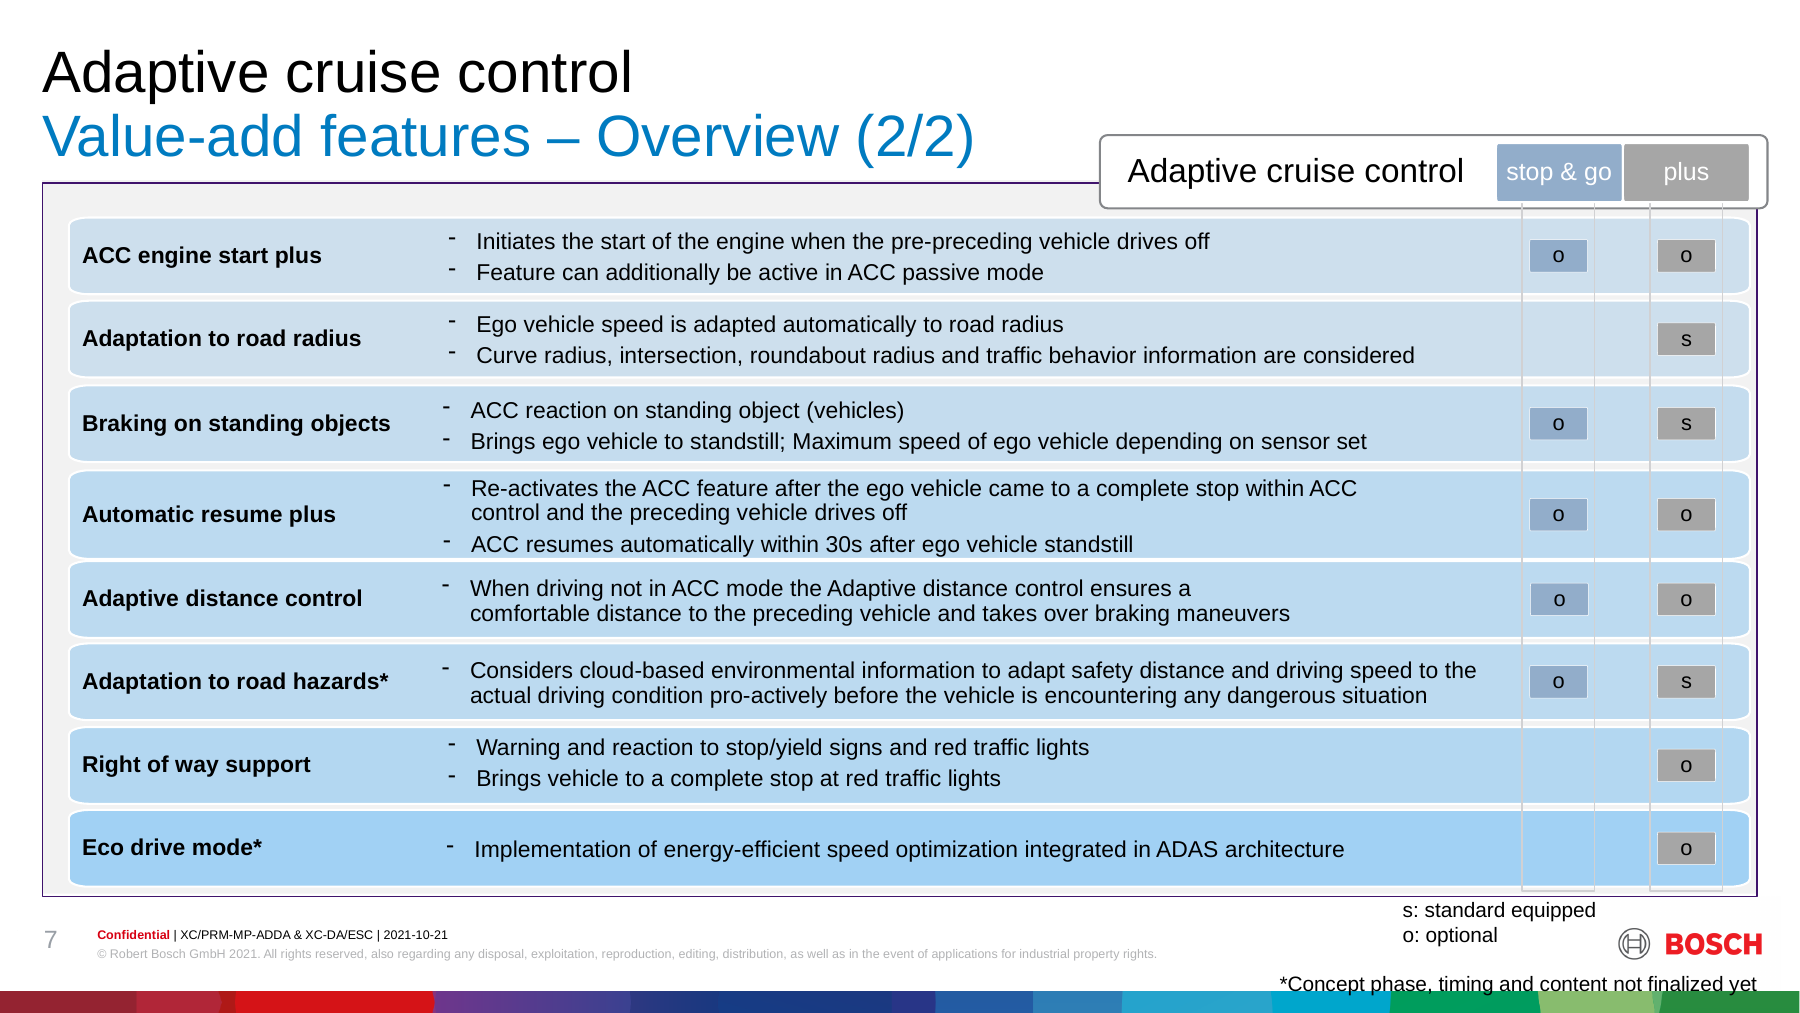

Adaptive cruise control
# Value-add features – Overview (2/2)
   Adaptive cruise control
stop & go
plus

ACC engine start plus
Initiates the start of the engine when the pre-preceding vehicle drives off
Feature can additionally be active in ACC passive mode
o
o
Adaptation to road radius
Ego vehicle speed is adapted automatically to road radius
Curve radius, intersection, roundabout radius and traffic behavior information are considered
s
Braking on standing objects
ACC reaction on standing object (vehicles)
Brings ego vehicle to standstill; Maximum speed of ego vehicle depending on sensor set
o
s
Automatic resume plus
Re-activates the ACC feature after the ego vehicle came to a complete stop within ACC control and the preceding vehicle drives off
ACC resumes automatically within 30s after ego vehicle standstill
o
o
Adaptive distance control
When driving not in ACC mode the Adaptive distance control ensures a comfortable distance to the preceding vehicle and takes over braking maneuvers
o
o
Considers cloud-based environmental information to adapt safety distance and driving speed to the actual driving condition pro-actively before the vehicle is encountering any dangerous situation
Adaptation to road hazards*
o
s
Right of way support
Warning and reaction to stop/yield signs and red traffic lights
Brings vehicle to a complete stop at red traffic lights
o
Eco drive mode*
o
Implementation of energy-efficient speed optimization integrated in ADAS architecture
s: standard equipped
o: optional
7
*Concept phase, timing and content not finalized yet